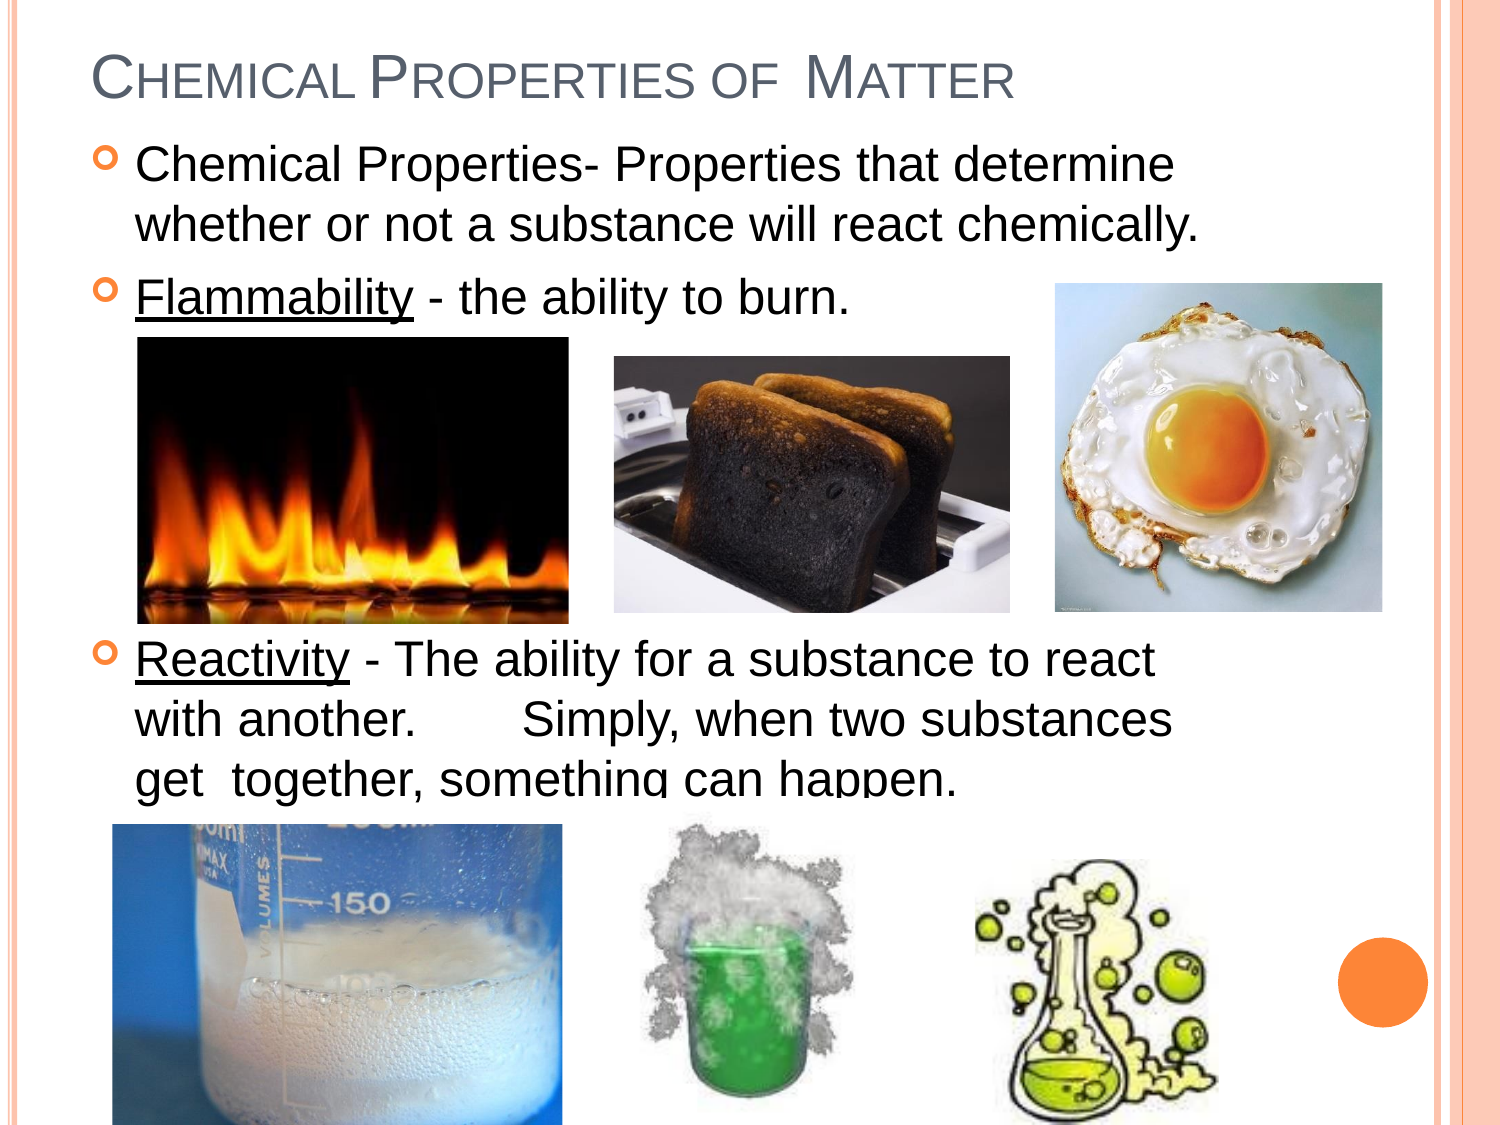

# CHEMICAL PROPERTIES OF MATTER
Chemical Properties- Properties that determine  whether or not a substance will react chemically.
Flammability - the ability to burn.

Reactivity - The ability for a substance to react  with another.	Simply, when two substances get  together, something can happen.